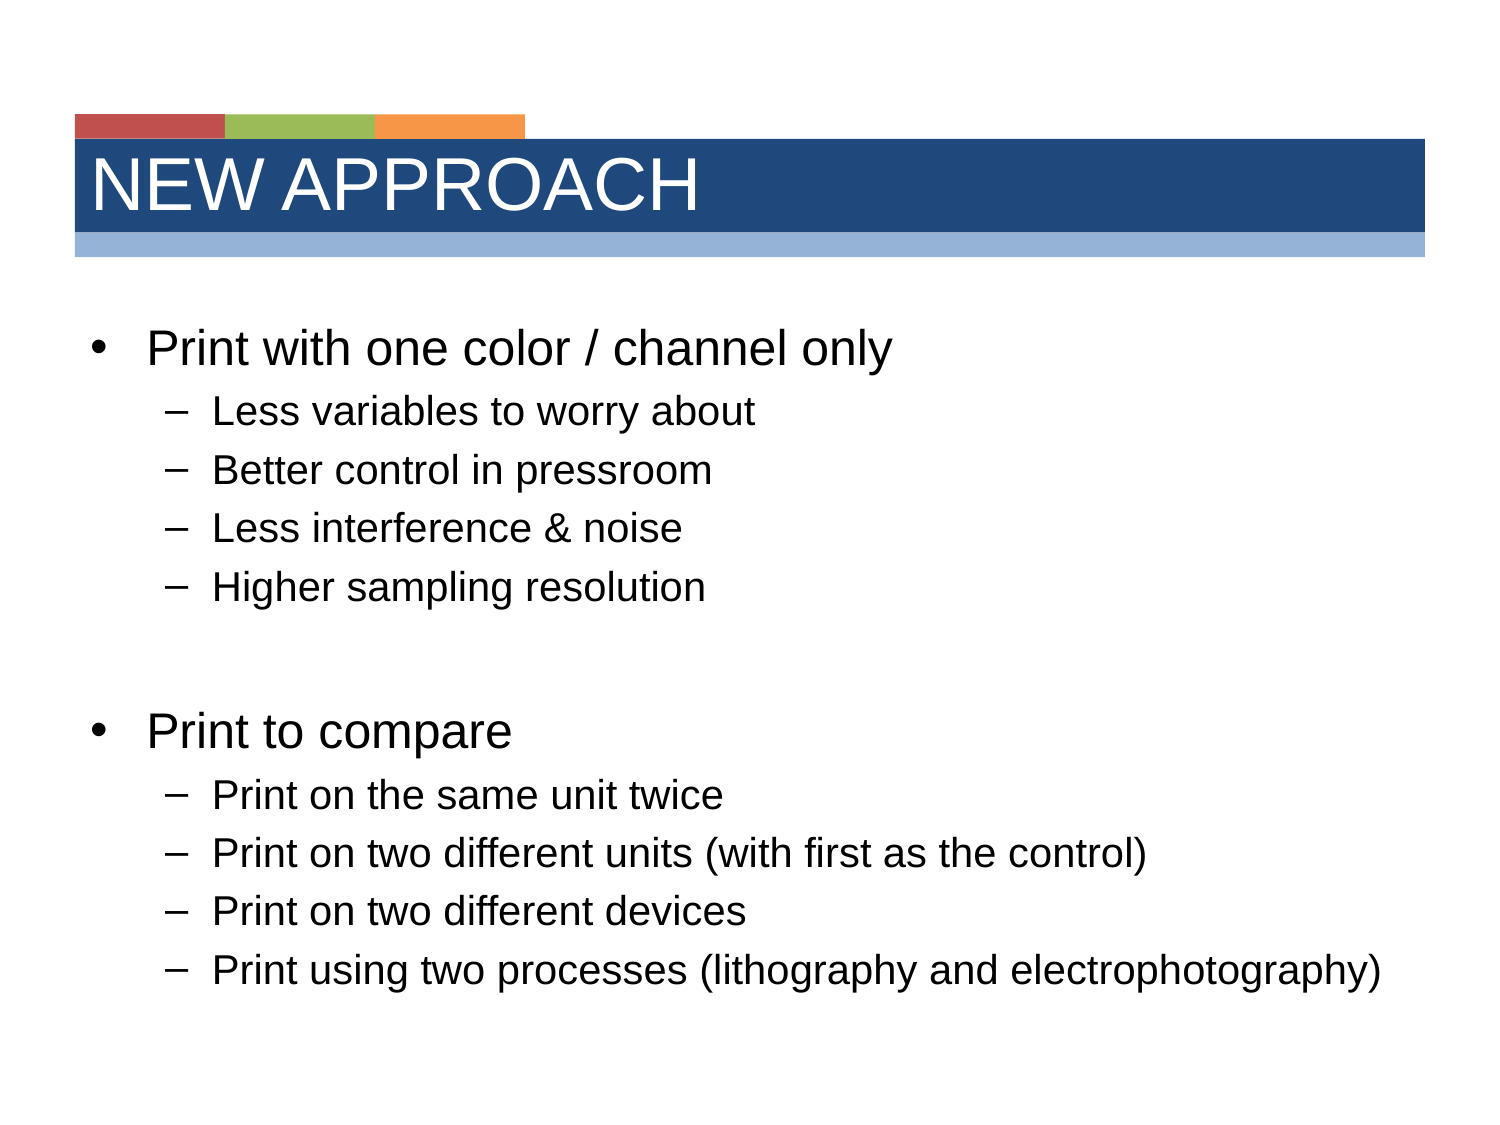

# New Approach
Print with one color / channel only
Less variables to worry about
Better control in pressroom
Less interference & noise
Higher sampling resolution

Print to compare
Print on the same unit twice
Print on two different units (with first as the control)
Print on two different devices
Print using two processes (lithography and electrophotography)